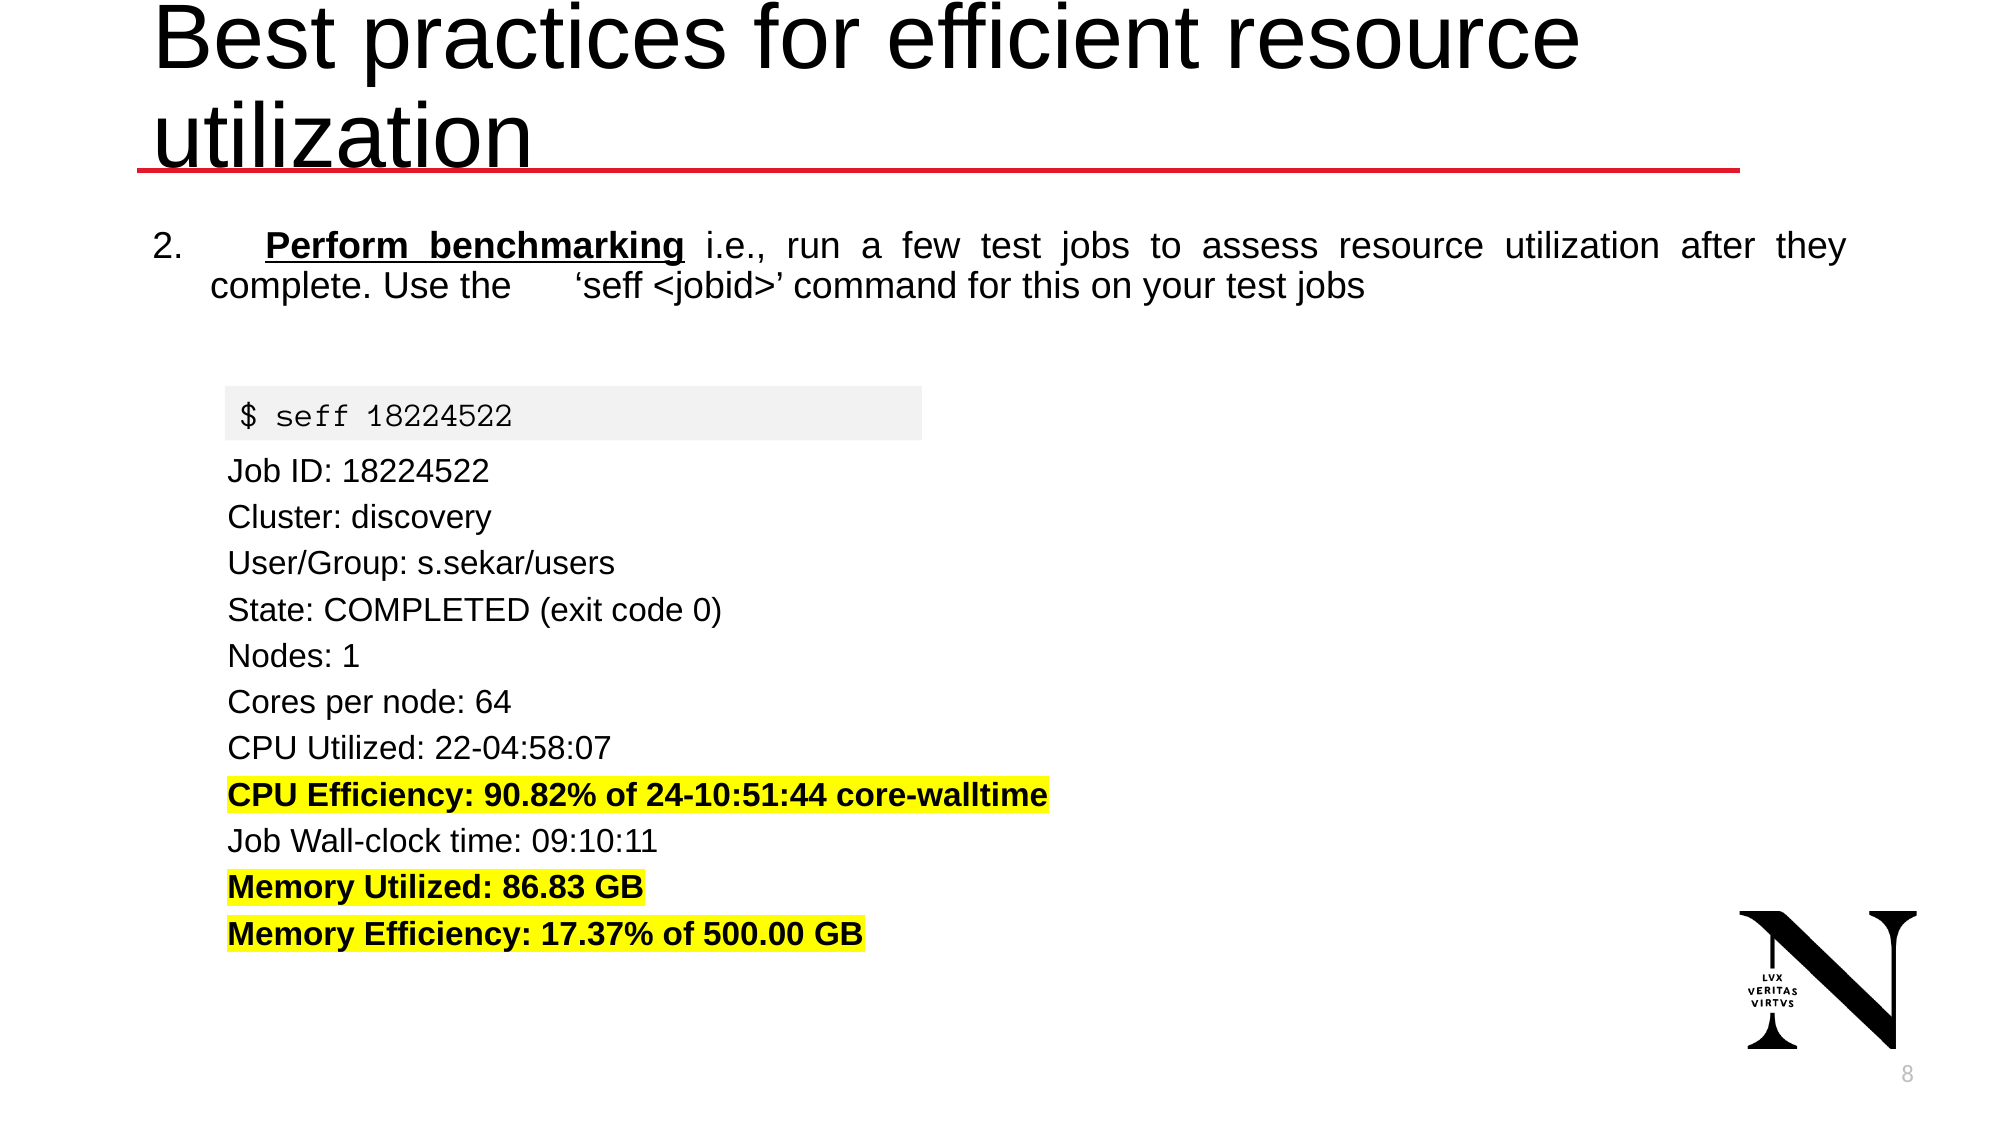

# Best practices for efficient resource utilization
2.    Perform benchmarking i.e., run a few test jobs to assess resource utilization after they complete. Use the      ‘seff <jobid>’ command for this on your test jobs

Job ID: 18224522
Cluster: discovery
User/Group: s.sekar/users
State: COMPLETED (exit code 0)
Nodes: 1
Cores per node: 64
CPU Utilized: 22-04:58:07
CPU Efficiency: 90.82% of 24-10:51:44 core-walltime
Job Wall-clock time: 09:10:11
Memory Utilized: 86.83 GB
Memory Efficiency: 17.37% of 500.00 GB

$ seff 18224522
8